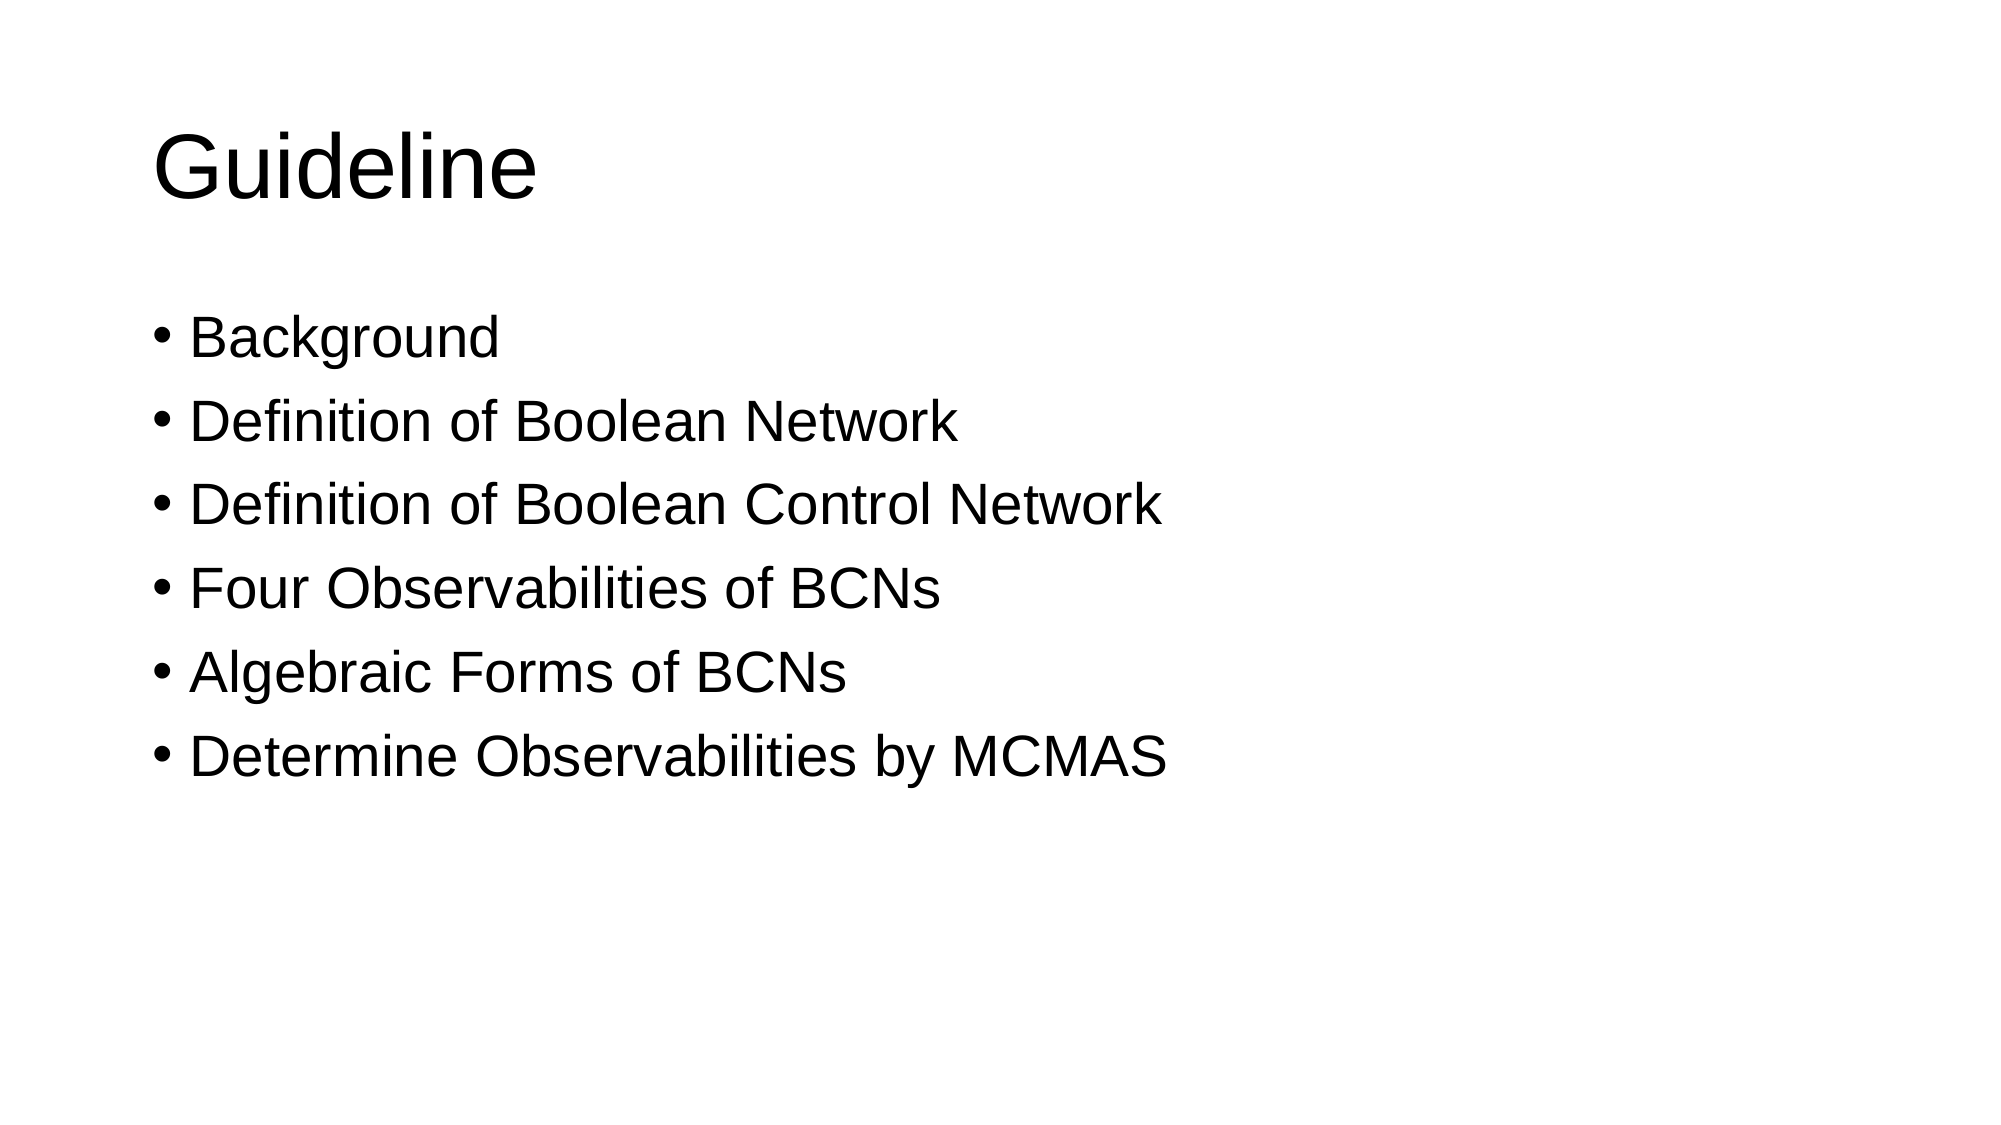

# Guideline
Background
Definition of Boolean Network
Definition of Boolean Control Network
Four Observabilities of BCNs
Algebraic Forms of BCNs
Determine Observabilities by MCMAS